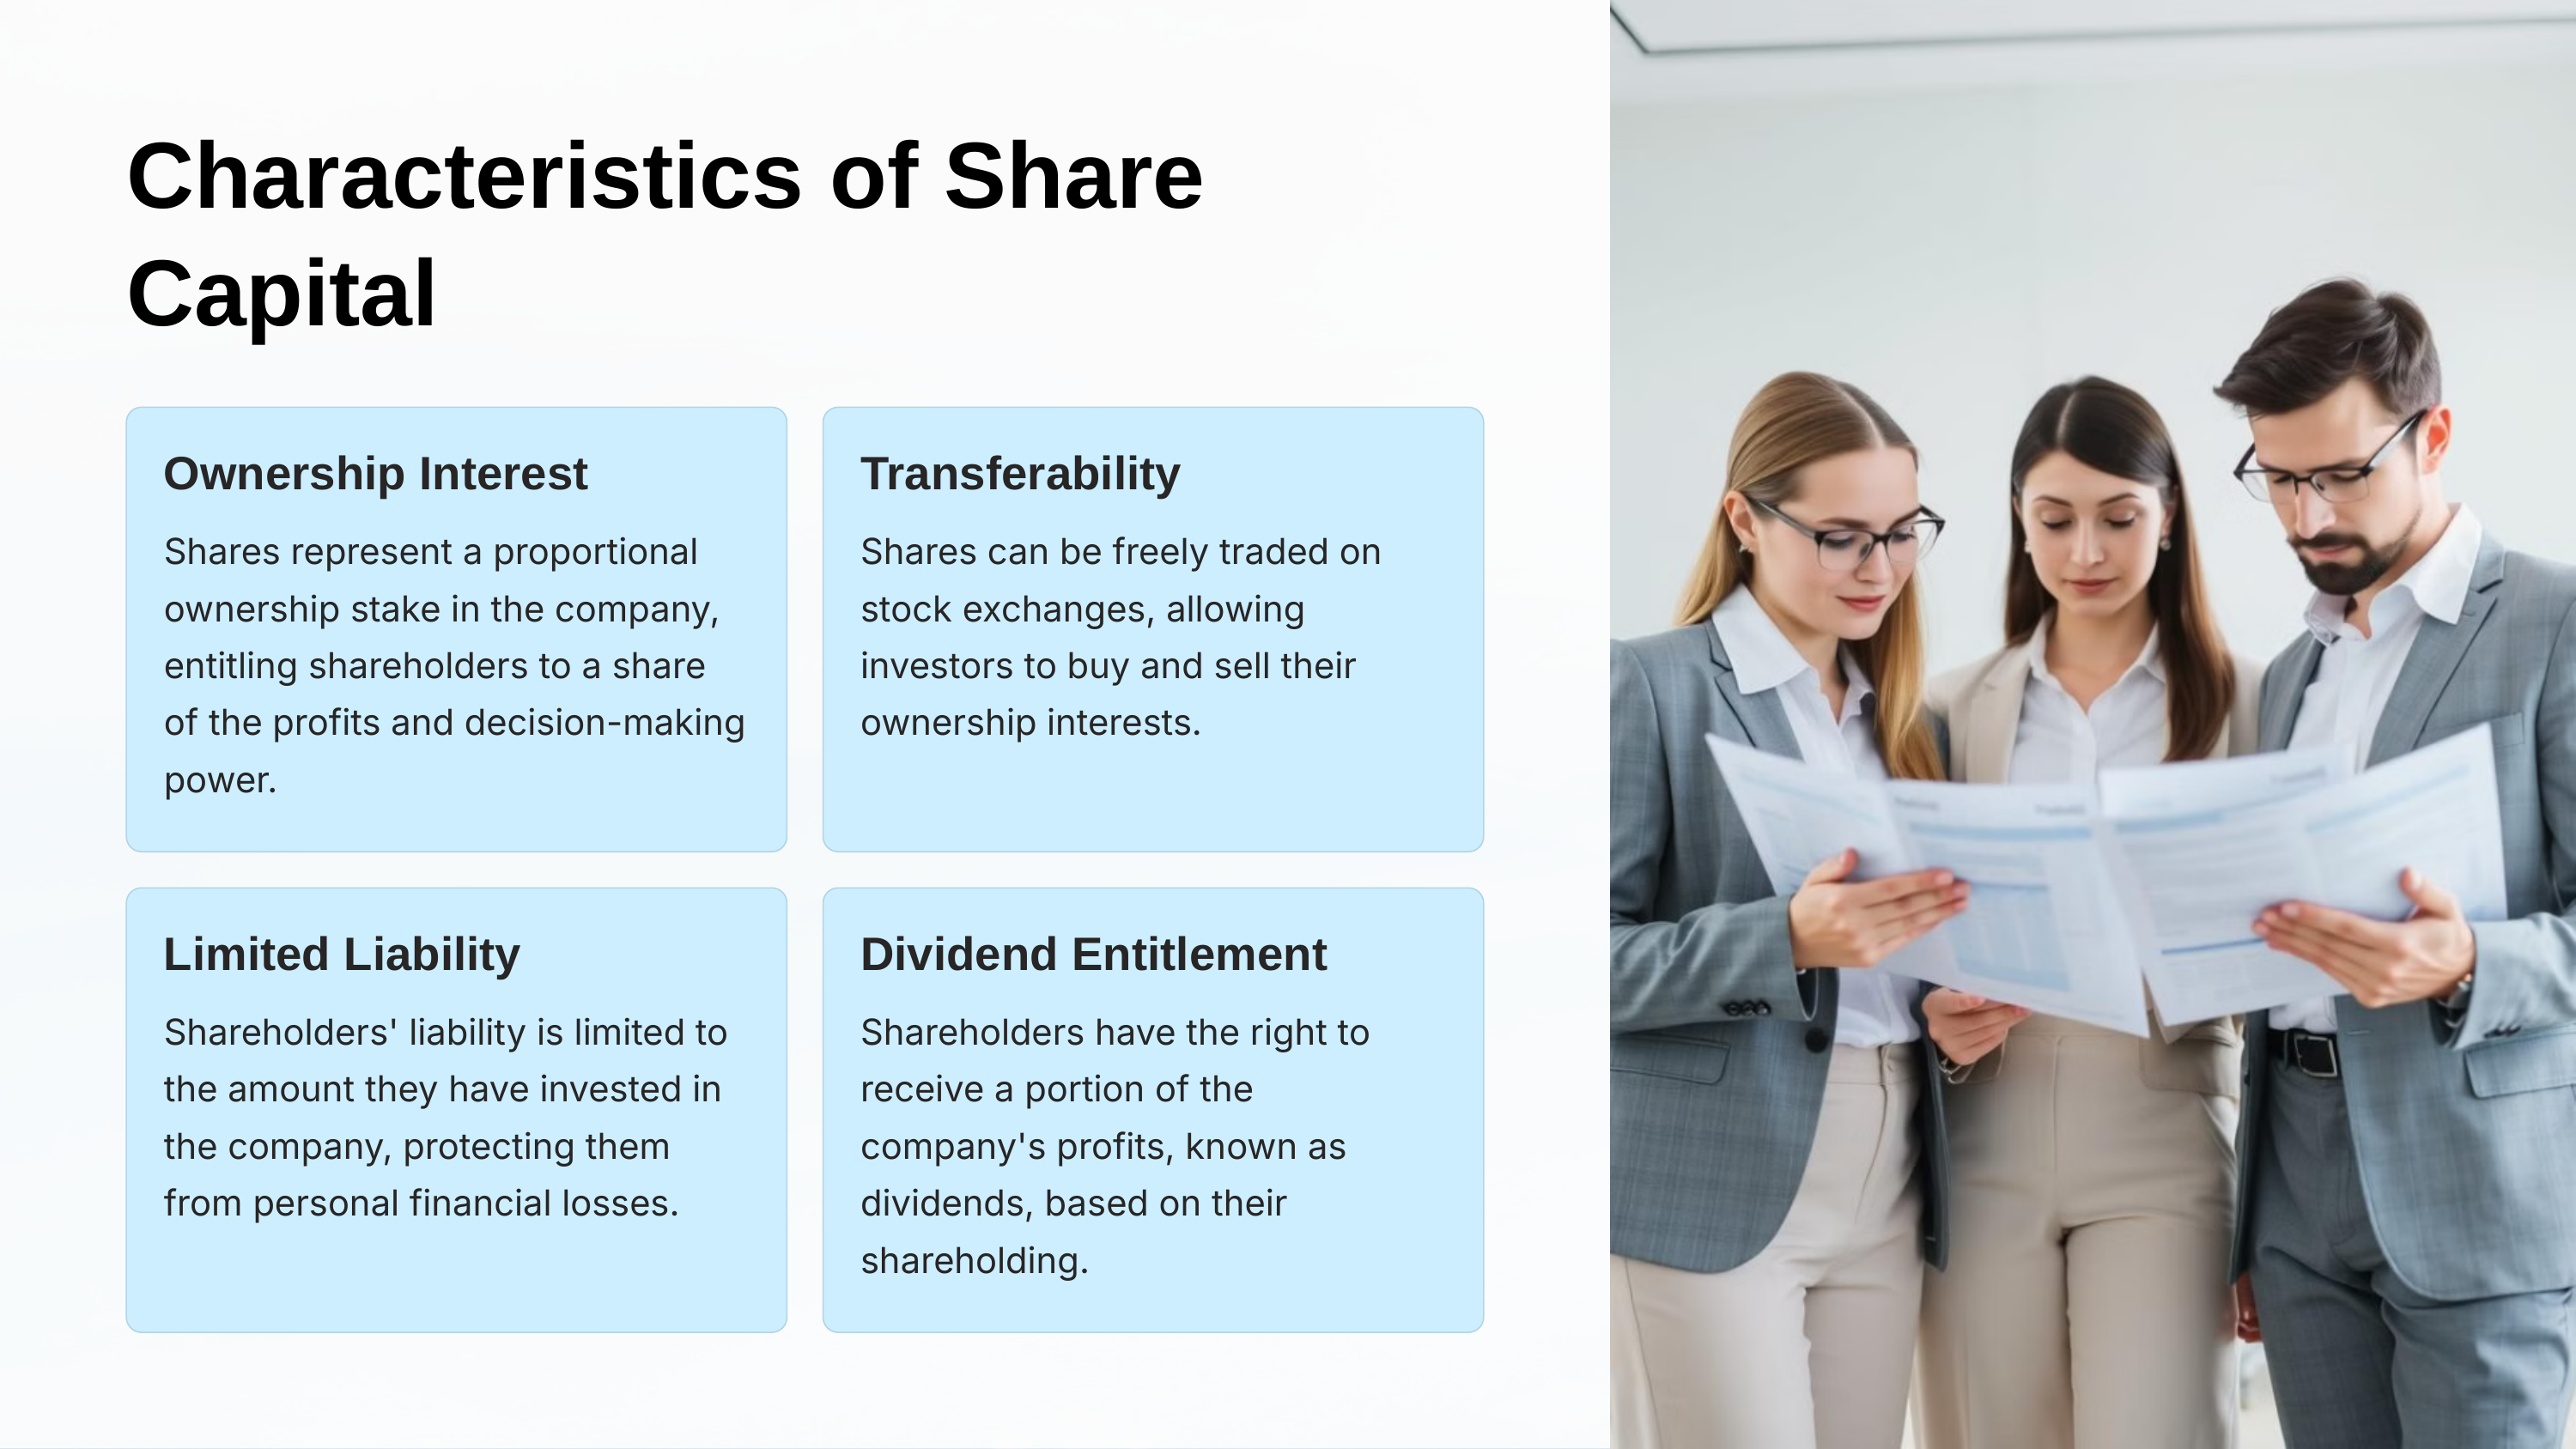

Characteristics of Share Capital

Ownership Interest
Transferability
Shares represent a proportional ownership stake in the company, entitling shareholders to a share of the profits and decision-making power.
Shares can be freely traded on stock exchanges, allowing investors to buy and sell their ownership interests.

Limited Liability
Dividend Entitlement
Shareholders' liability is limited to the amount they have invested in the company, protecting them from personal financial losses.
Shareholders have the right to receive a portion of the company's profits, known as dividends, based on their shareholding.